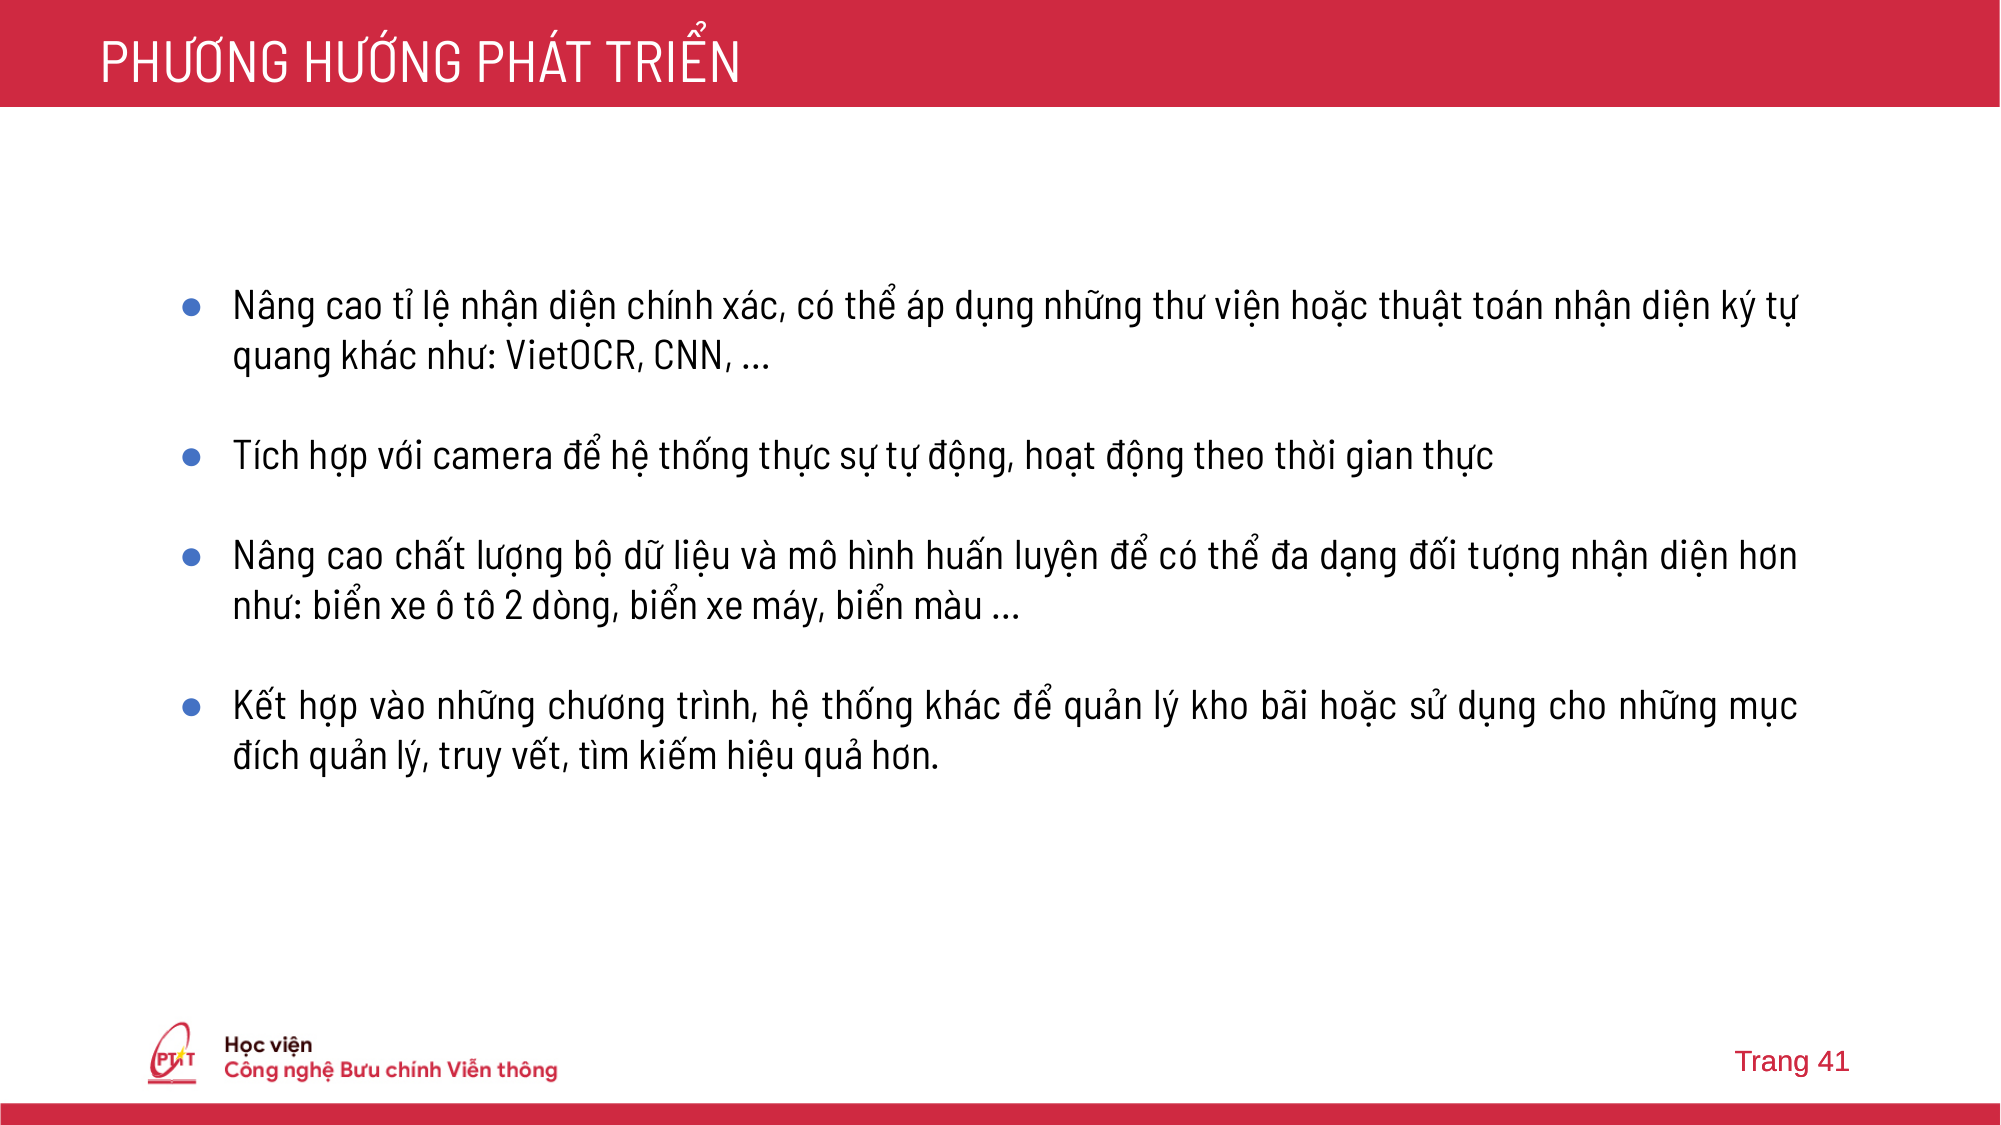

PHƯƠNG HƯỚNG PHÁT TRIỂN

Nâng cao tỉ lệ nhận diện chính xác, có thể áp dụng những thư viện hoặc thuật toán nhận diện ký tự quang khác như: VietOCR, CNN, …

Tích hợp với camera để hệ thống thực sự tự động, hoạt động theo thời gian thực

Nâng cao chất lượng bộ dữ liệu và mô hình huấn luyện để có thể đa dạng đối tượng nhận diện hơn như: biển xe ô tô 2 dòng, biển xe máy, biển màu …

Kết hợp vào những chương trình, hệ thống khác để quản lý kho bãi hoặc sử dụng cho những mục đích quản lý, truy vết, tìm kiếm hiệu quả hơn.